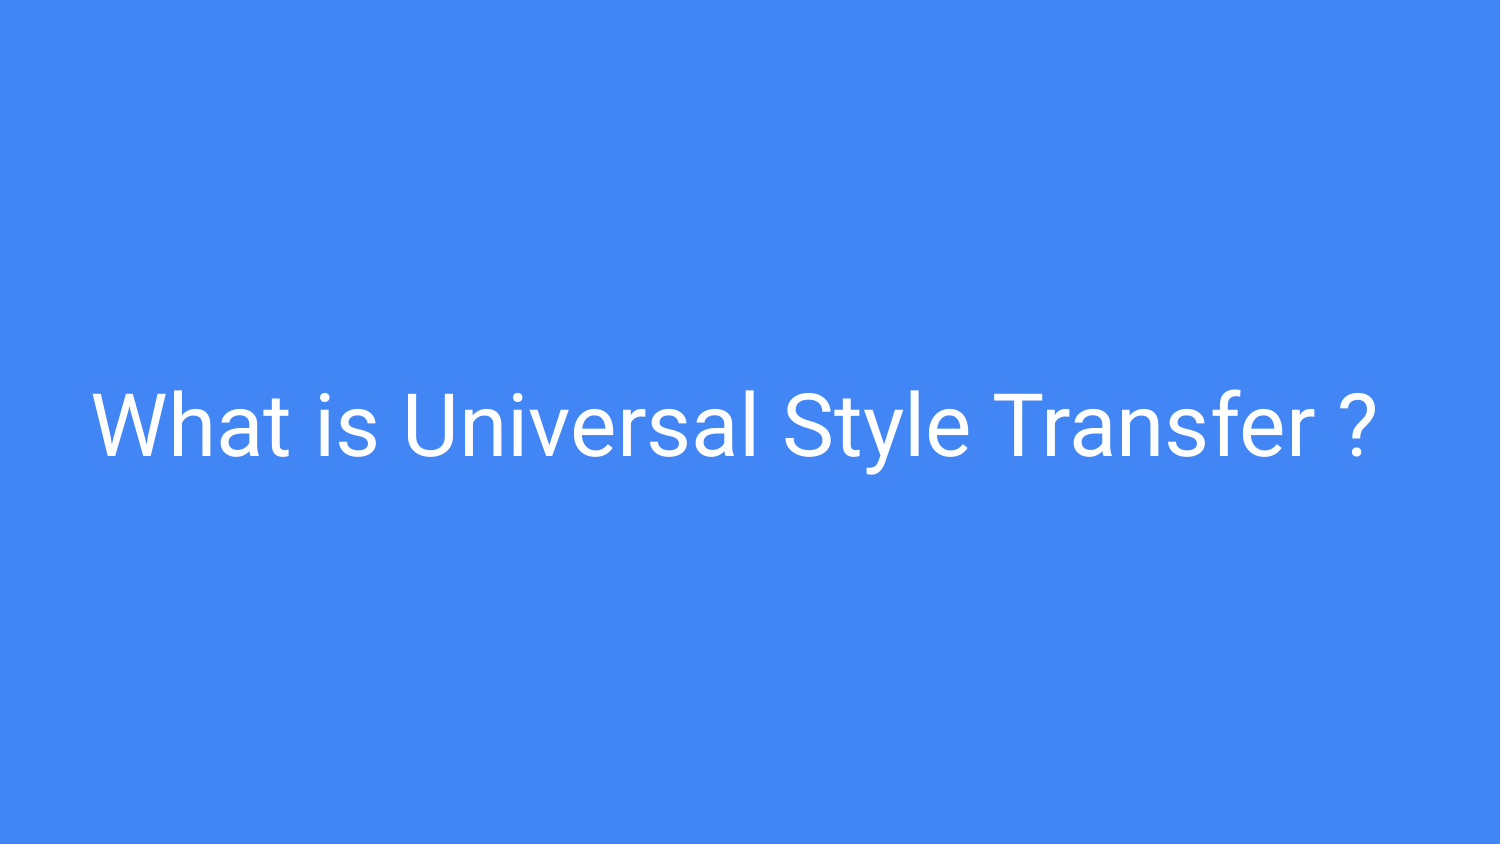

# What is Universal Style Transfer ?